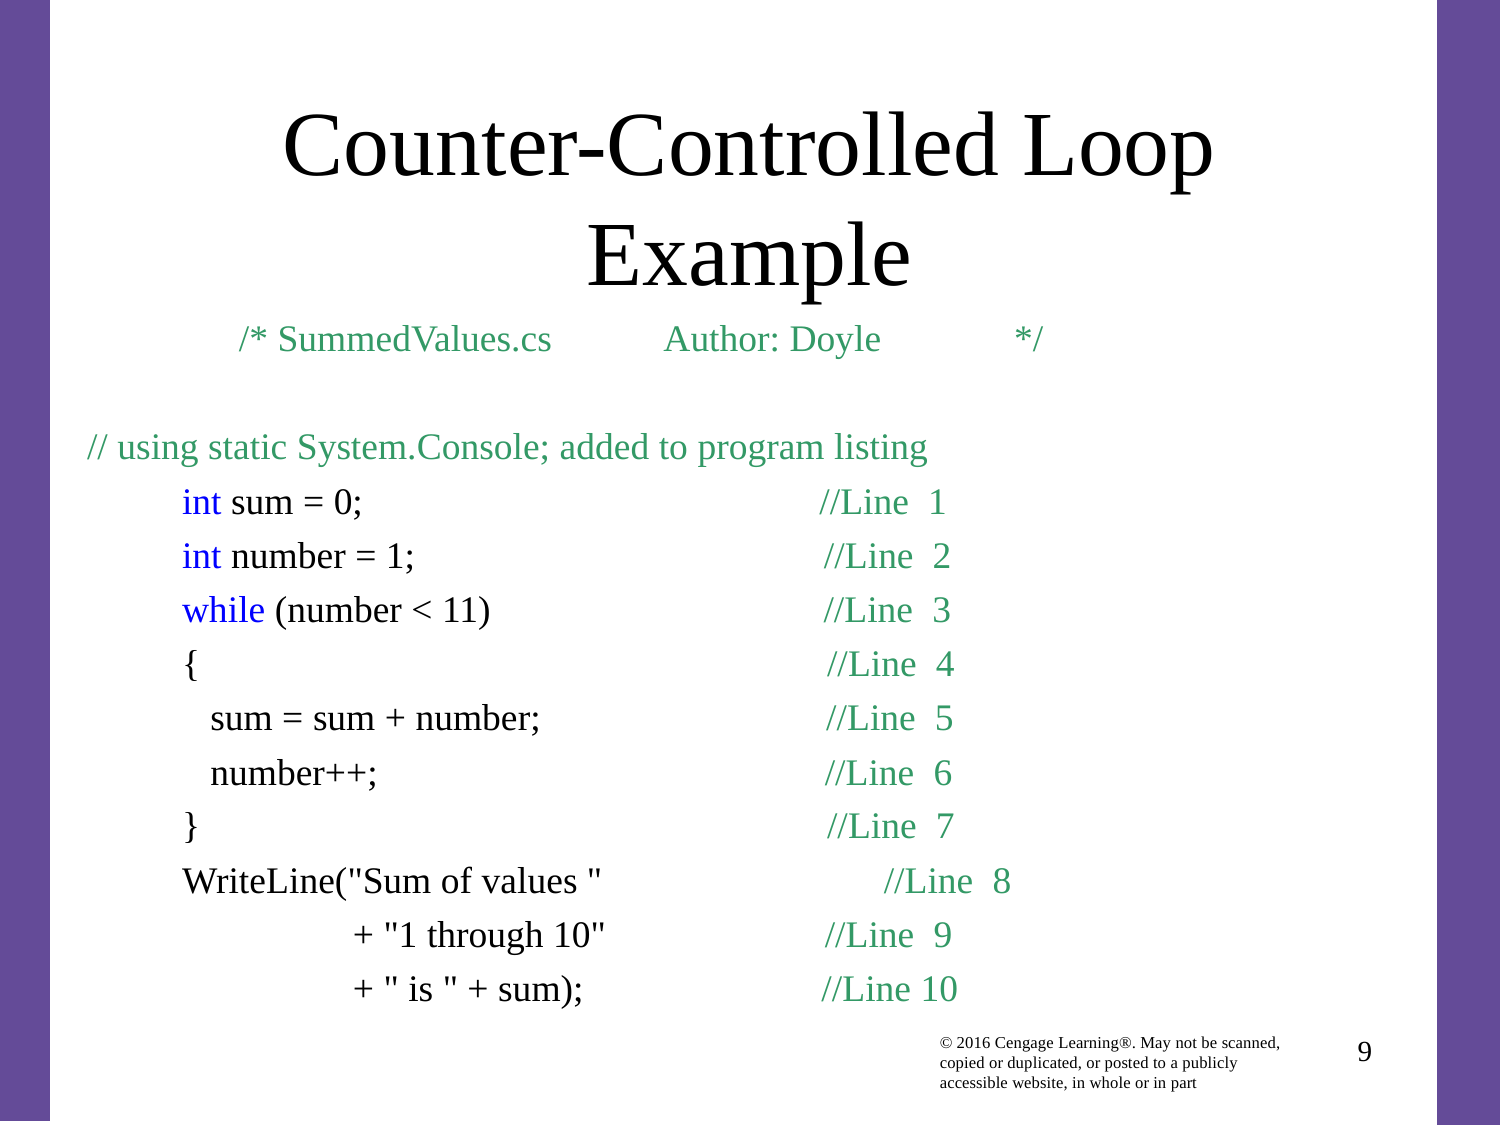

# Counter-Controlled Loop Example
                 /* SummedValues.cs            Author: Doyle              */

 // using static System.Console; added to program listing
           int sum = 0;                                                //Line  1
           int number = 1;                                           //Line  2
           while (number < 11)                                   //Line  3
           {                                                                  //Line  4
              sum = sum + number;                              //Line  5
              number++;                                               //Line  6
           }                                                                  //Line  7
           WriteLine("Sum of values "         		//Line  8
                             + "1 through 10"                       //Line  9
                             + " is " + sum);                         //Line 10
9